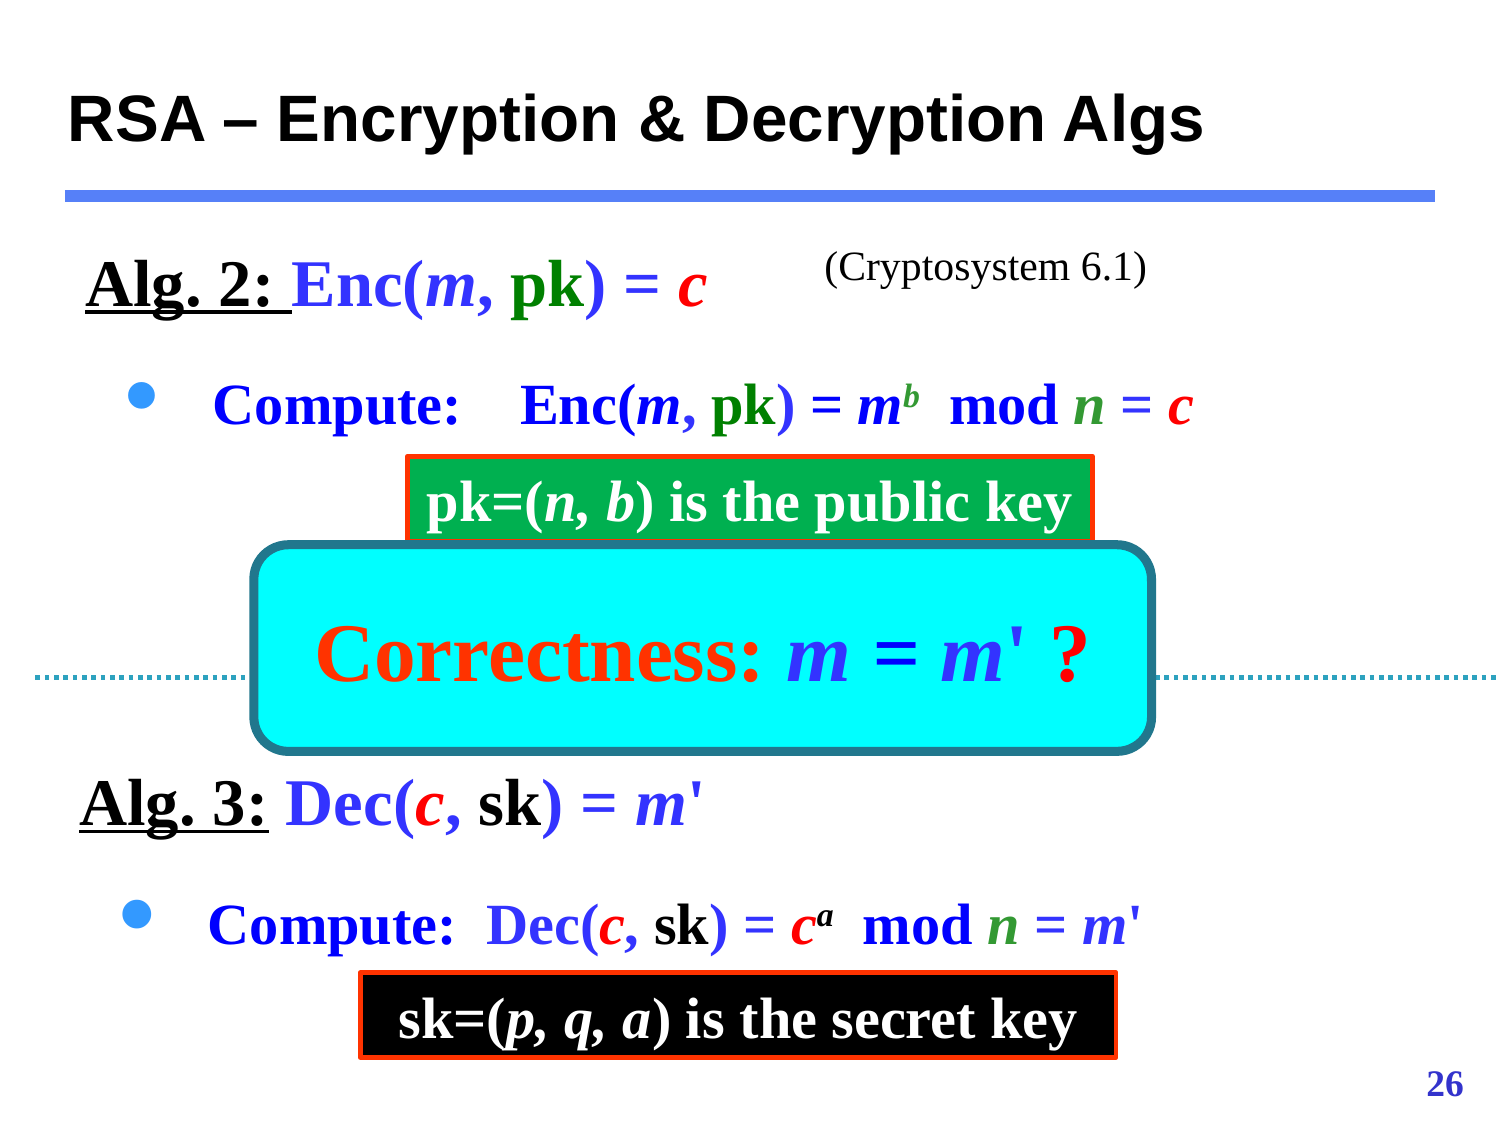

# RSA – Encryption & Decryption Algs
Alg. 2: Enc(m, pk) = c
 Compute:    Enc(m, pk) = mb  mod n = c

(Cryptosystem 6.1)
pk=(n, b) is the public key
Correctness: m = m' ?
Alg. 3: Dec(c, sk) = m'
 Compute:  Dec(c, sk) = ca  mod n = m'
sk=(p, q, a) is the secret key
26